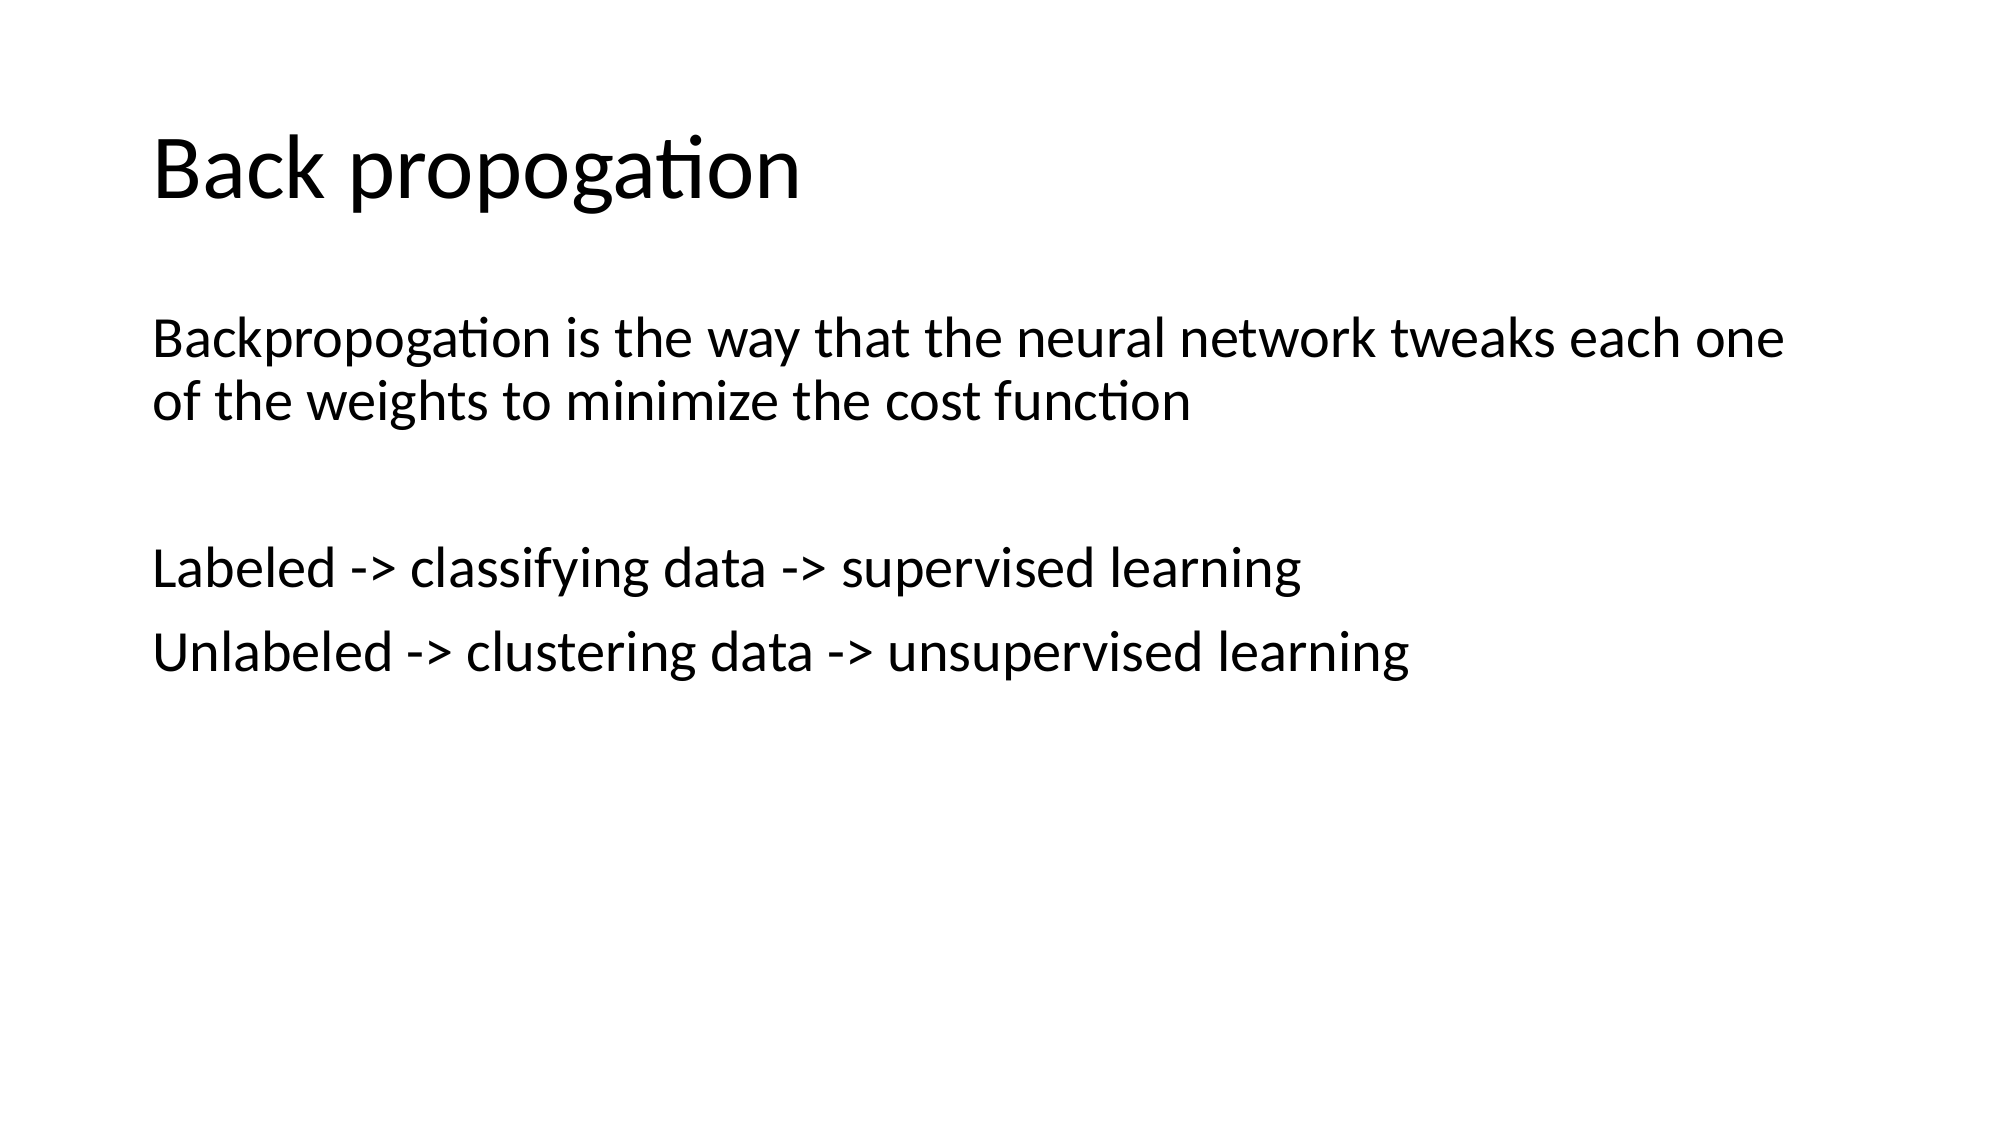

# Back propogation
Backpropogation is the way that the neural network tweaks each one of the weights to minimize the cost function

Labeled -> classifying data -> supervised learning
Unlabeled -> clustering data -> unsupervised learning